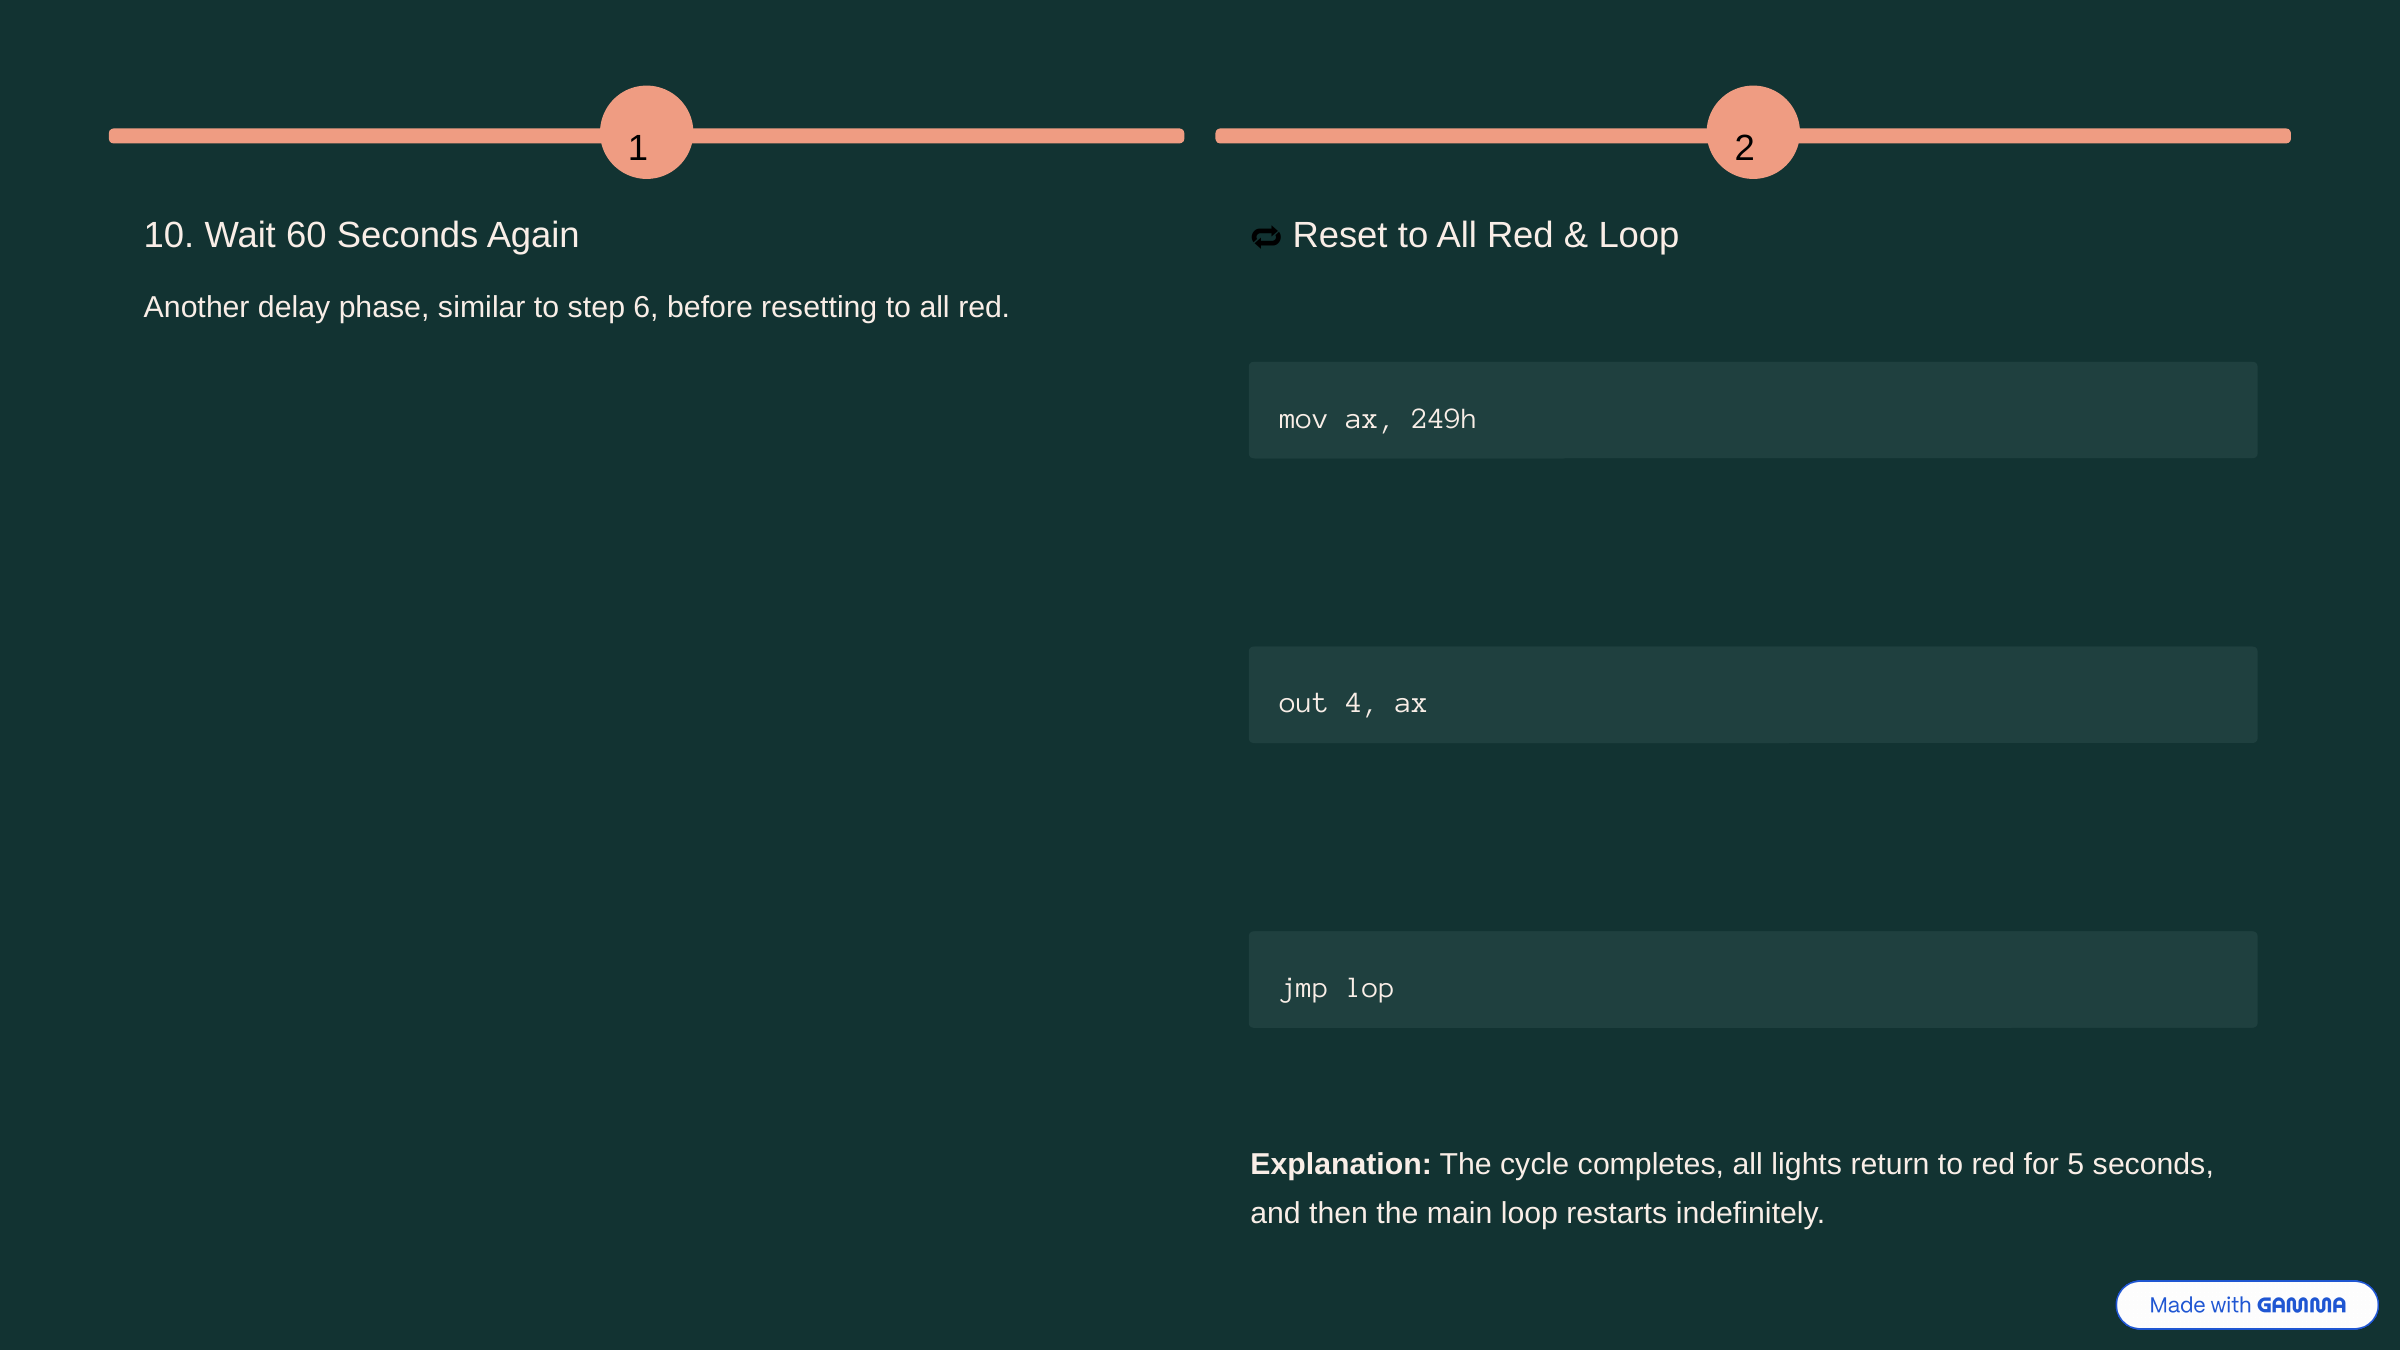

1
2

10. Wait 60 Seconds Again
🔁 Reset to All Red & Loop
Another delay phase, similar to step 6, before resetting to all red.

mov ax, 249h

out 4, ax

jmp lop

Explanation: The cycle completes, all lights return to red for 5 seconds, and then the main loop restarts indefinitely.